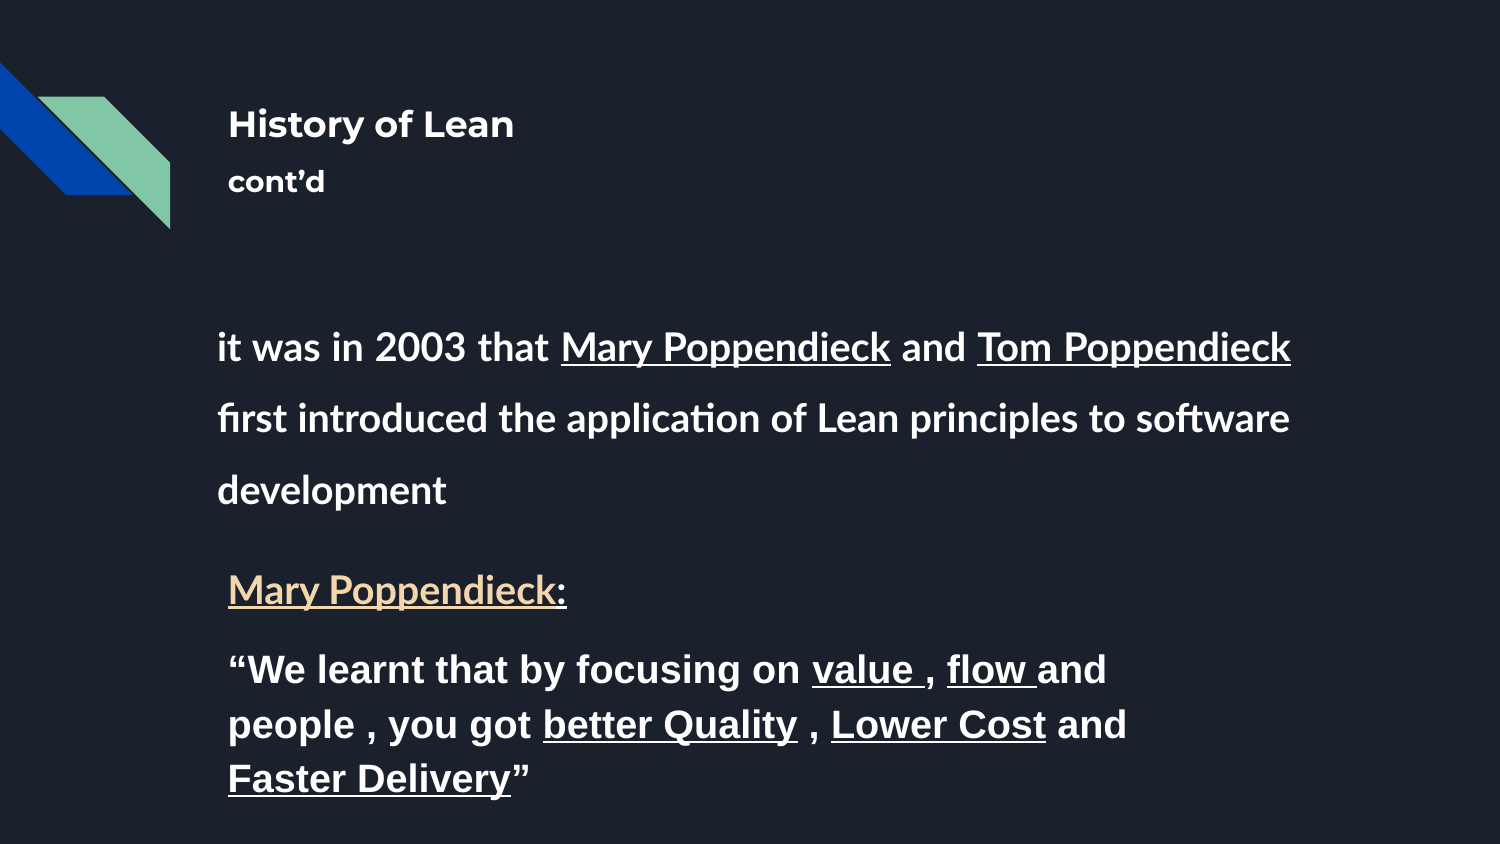

# History of Lean
cont’d
it was in 2003 that Mary Poppendieck and Tom Poppendieck first introduced the application of Lean principles to software development

Mary Poppendieck:
“We learnt that by focusing on value , flow and people , you got better Quality , Lower Cost and Faster Delivery”